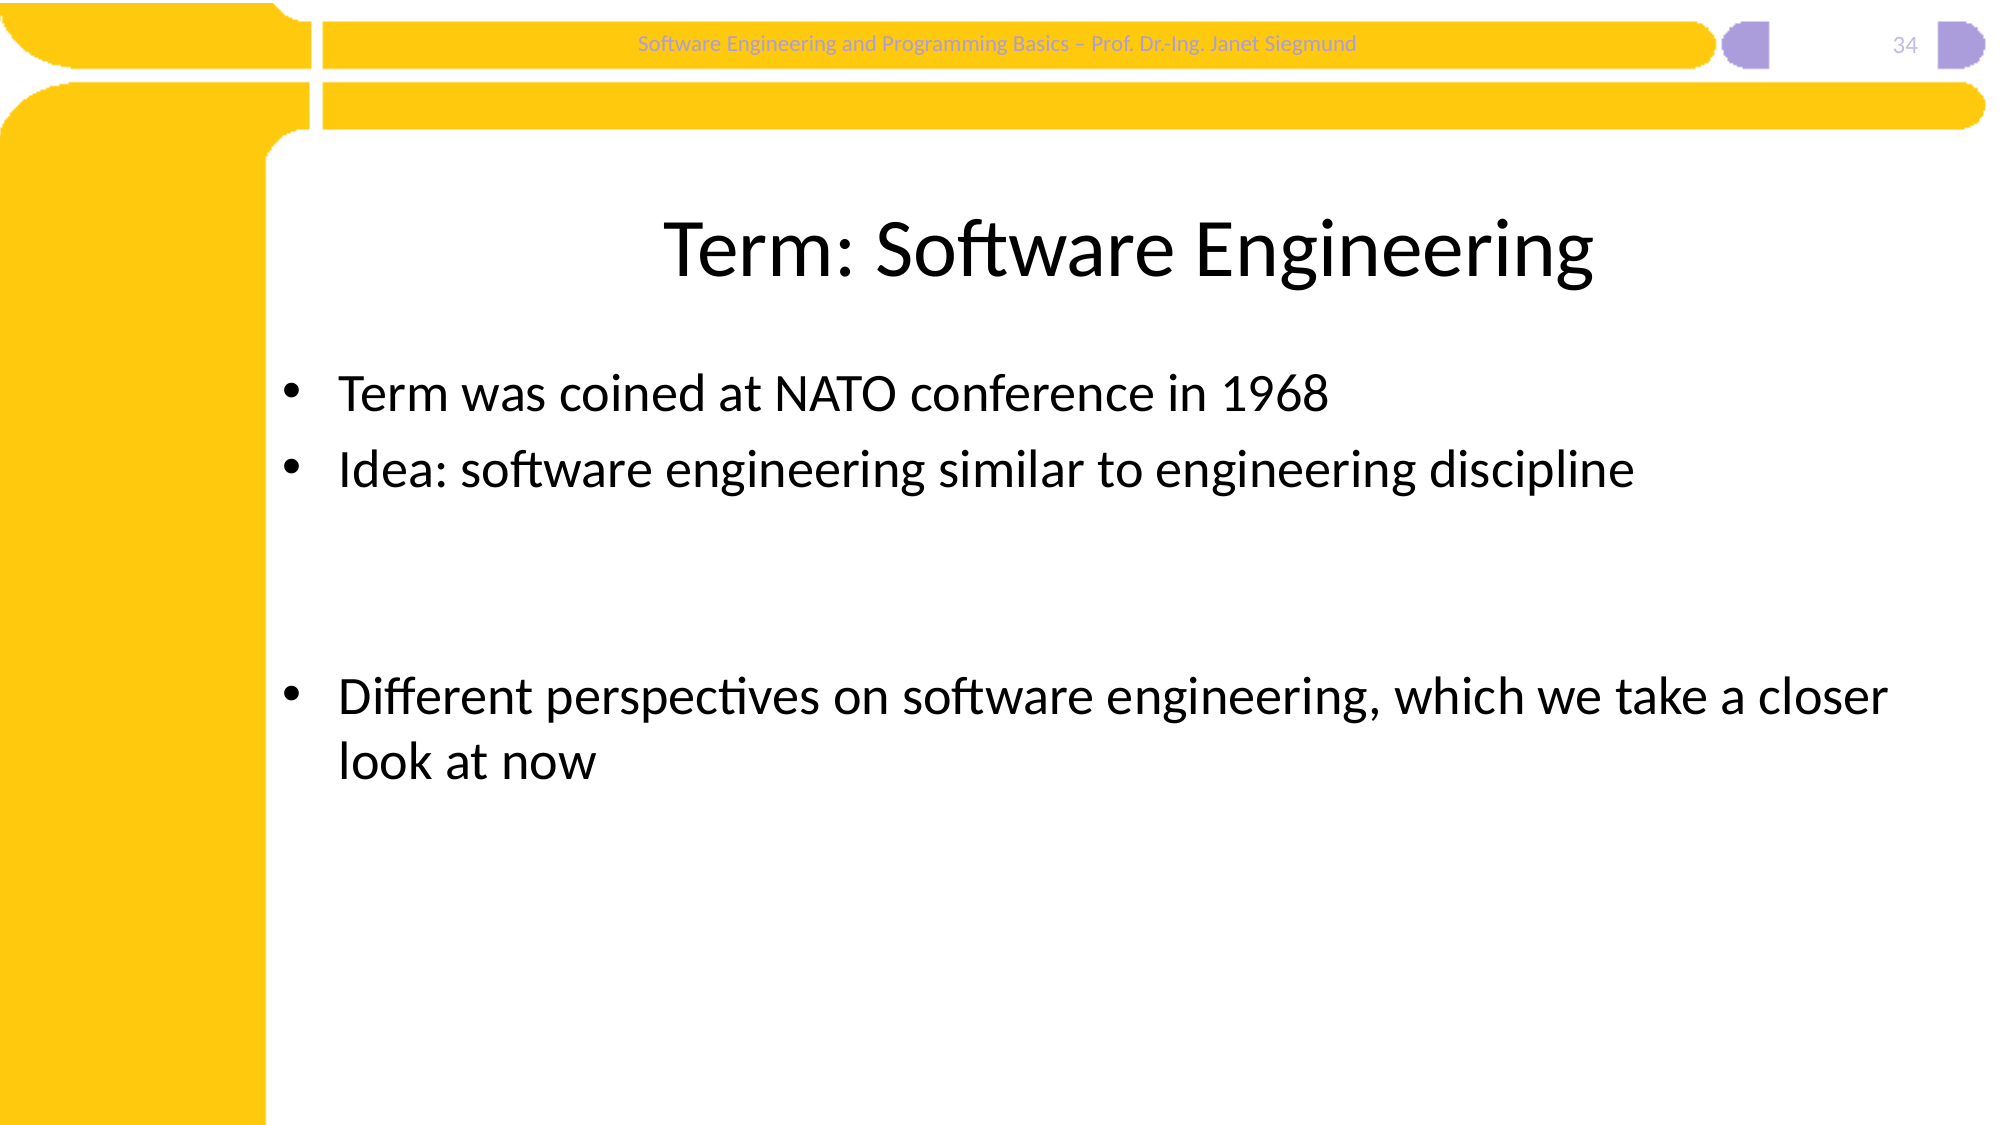

34
# Term: Software Engineering
Term was coined at NATO conference in 1968
Idea: software engineering similar to engineering discipline

Different perspectives on software engineering, which we take a closer look at now